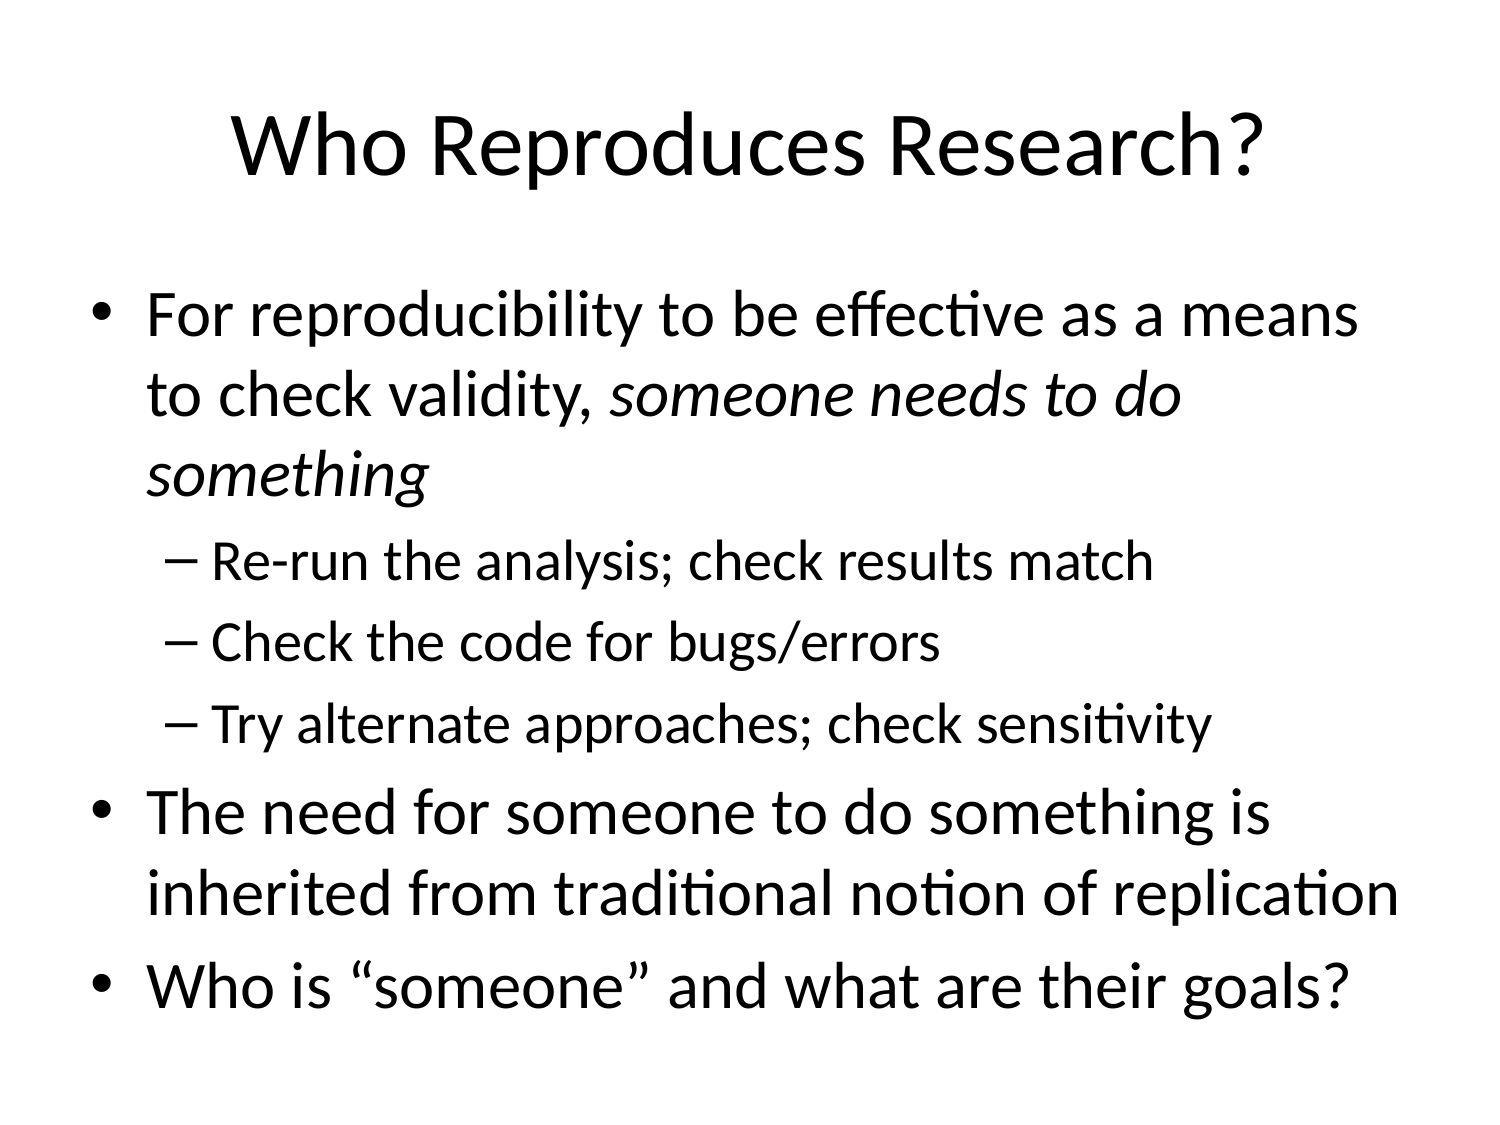

# Who Reproduces Research?
For reproducibility to be effective as a means to check validity, someone needs to do something
Re-run the analysis; check results match
Check the code for bugs/errors
Try alternate approaches; check sensitivity
The need for someone to do something is inherited from traditional notion of replication
Who is “someone” and what are their goals?